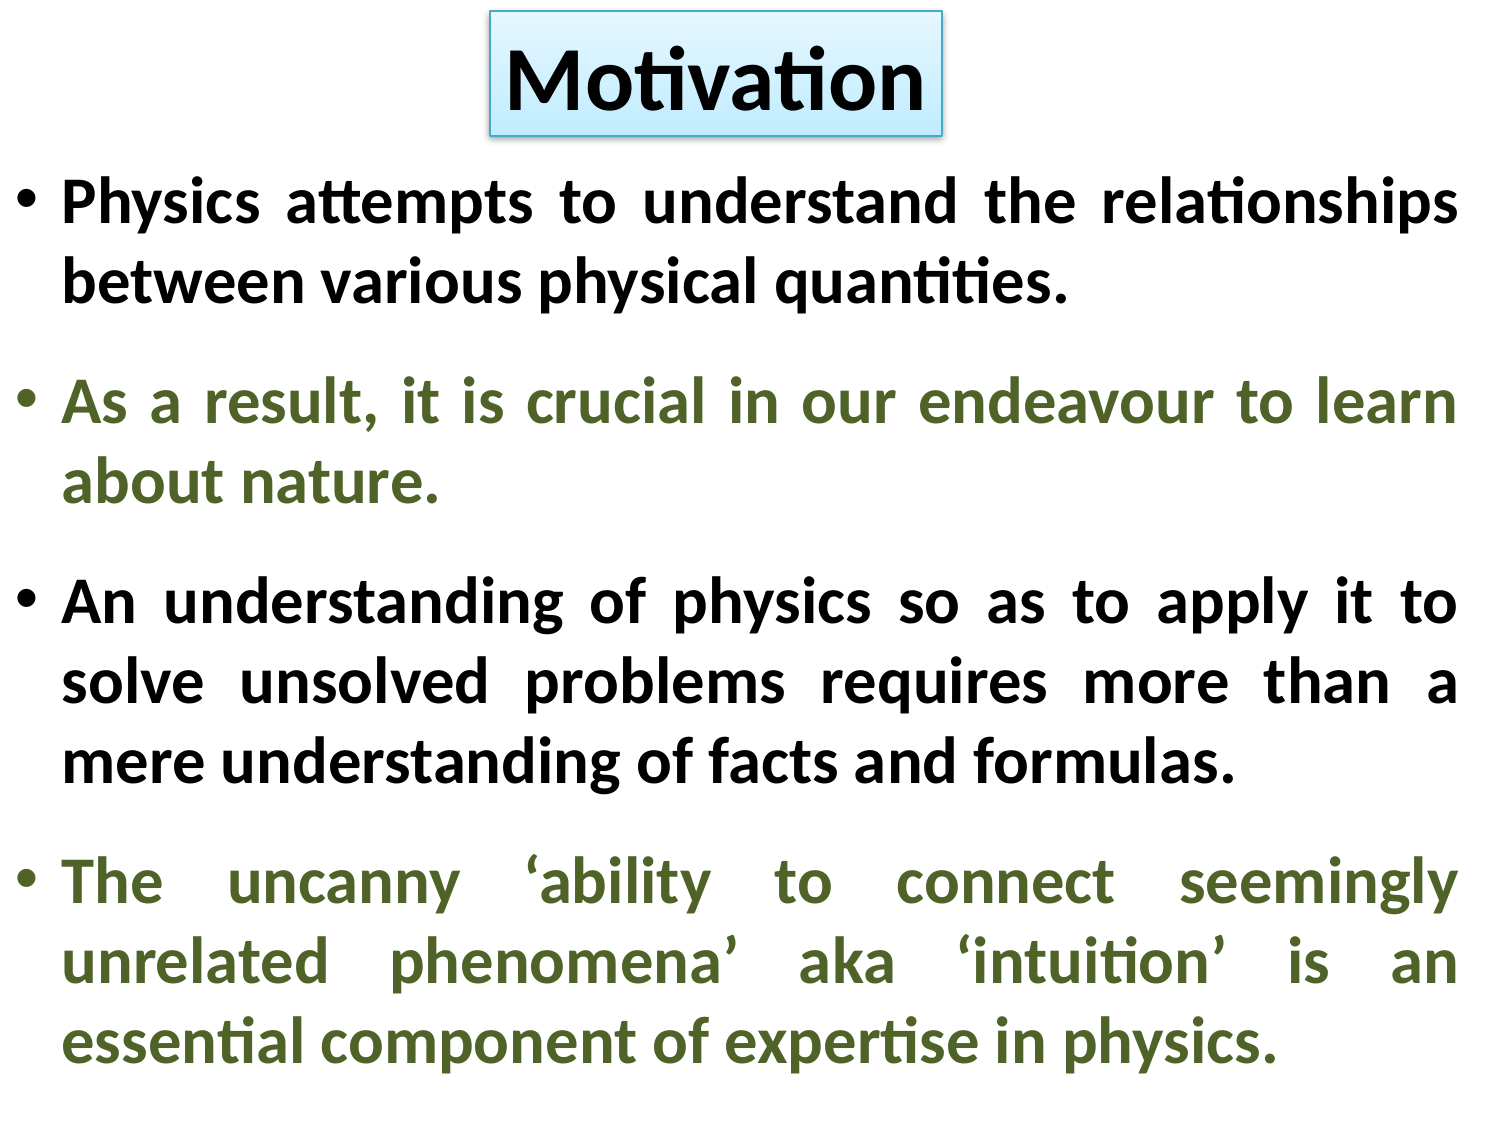

Motivation
Physics attempts to understand the relationships between various physical quantities.

As a result, it is crucial in our endeavour to learn about nature.

An understanding of physics so as to apply it to solve unsolved problems requires more than a mere understanding of facts and formulas.

The uncanny ‘ability to connect seemingly unrelated phenomena’ aka ‘intuition’ is an essential component of expertise in physics.